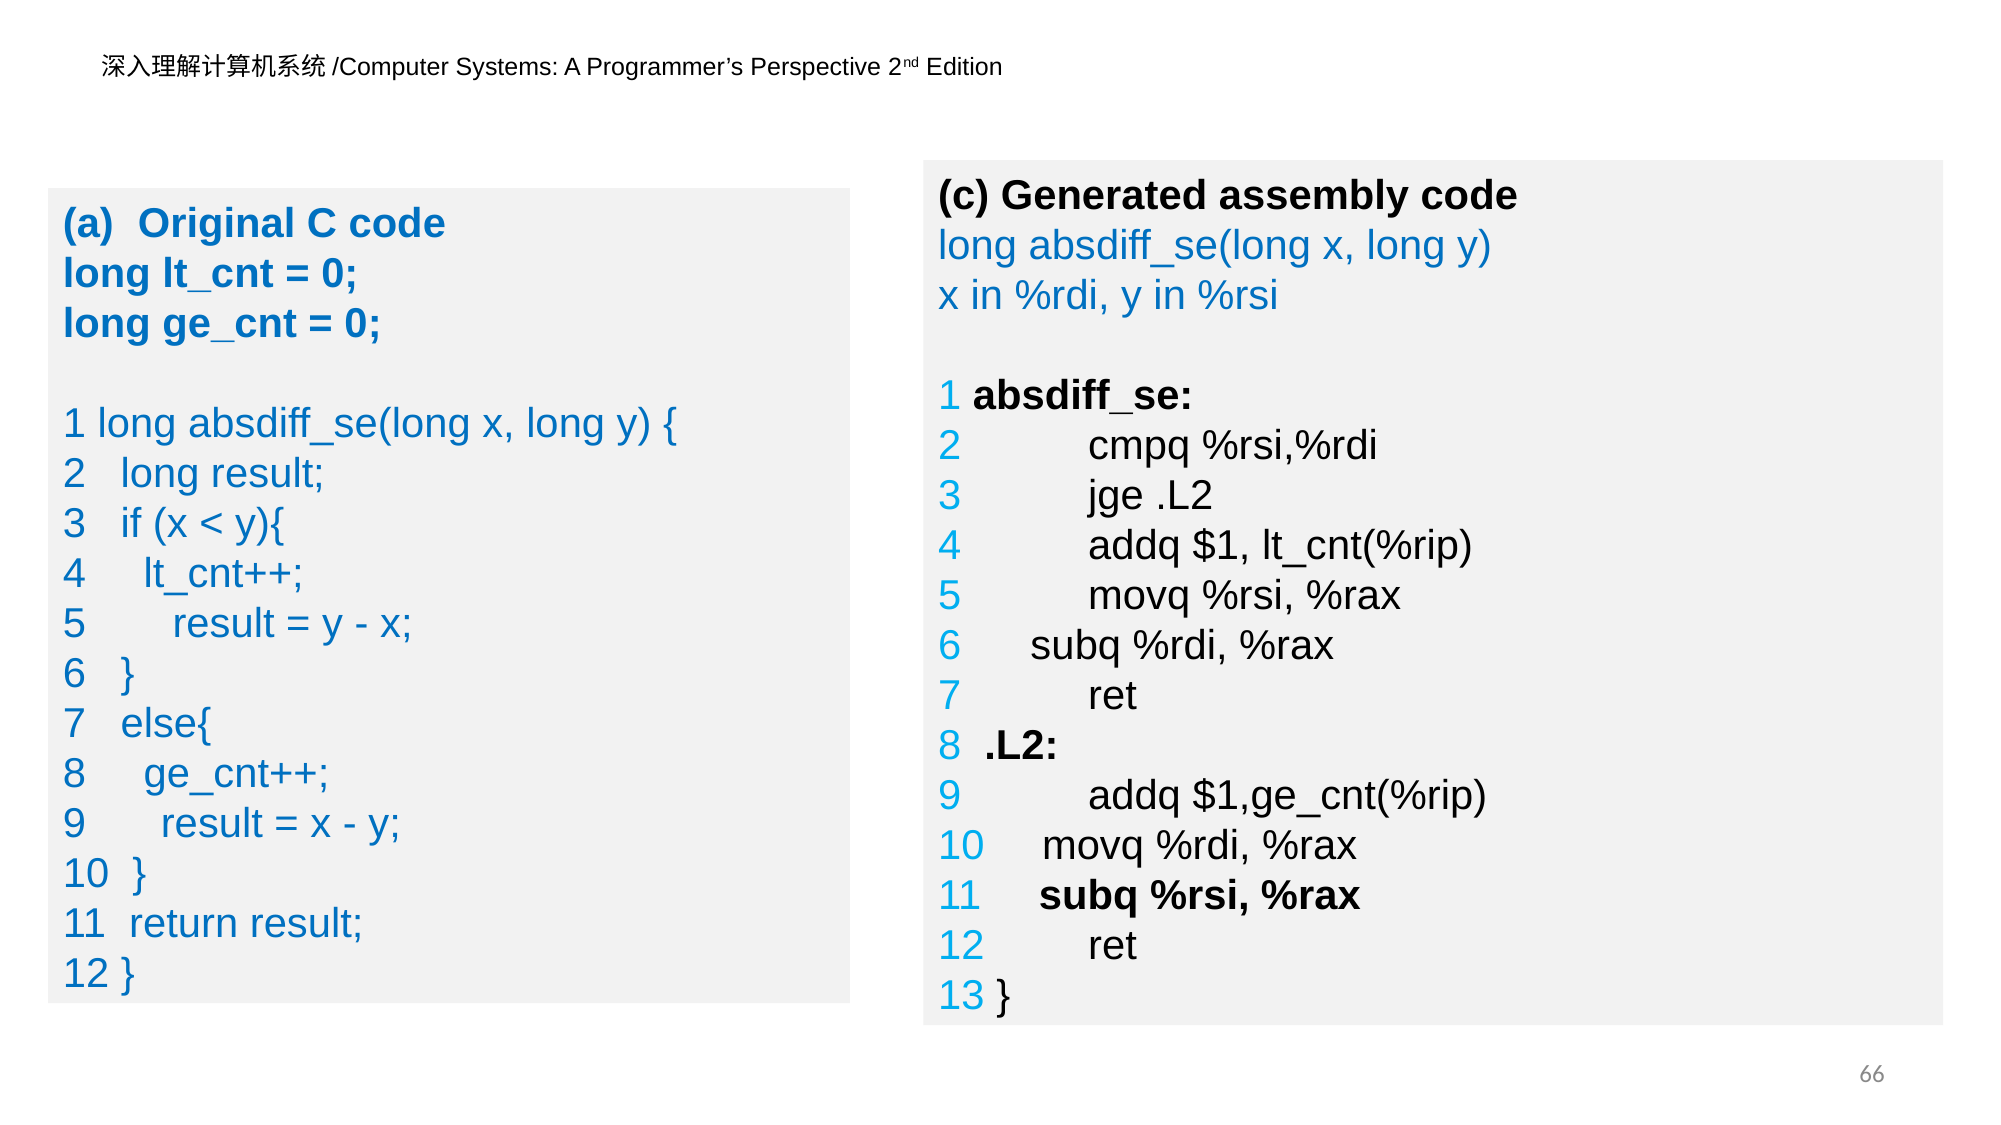

(c) Generated assembly code
long absdiff_se(long x, long y)
x in %rdi, y in %rsi

1 absdiff_se:
2 	cmpq %rsi,%rdi
3 	jge .L2
4 	addq $1, lt_cnt(%rip)
5 	movq %rsi, %rax
6      subq %rdi, %rax
7 	ret
8  .L2:
9 	addq $1,ge_cnt(%rip)
10     movq %rdi, %rax
11     subq %rsi, %rax
12 	ret
13 }
Original C code
long lt_cnt = 0;
long ge_cnt = 0;

1 long absdiff_se(long x, long y) {
2   long result;
3   if (x < y){
4     lt_cnt++;
   result = y - x;
6   }
7   else{
8     ge_cnt++;
  result = x - y;
10  }
11  return result;
12 }
66